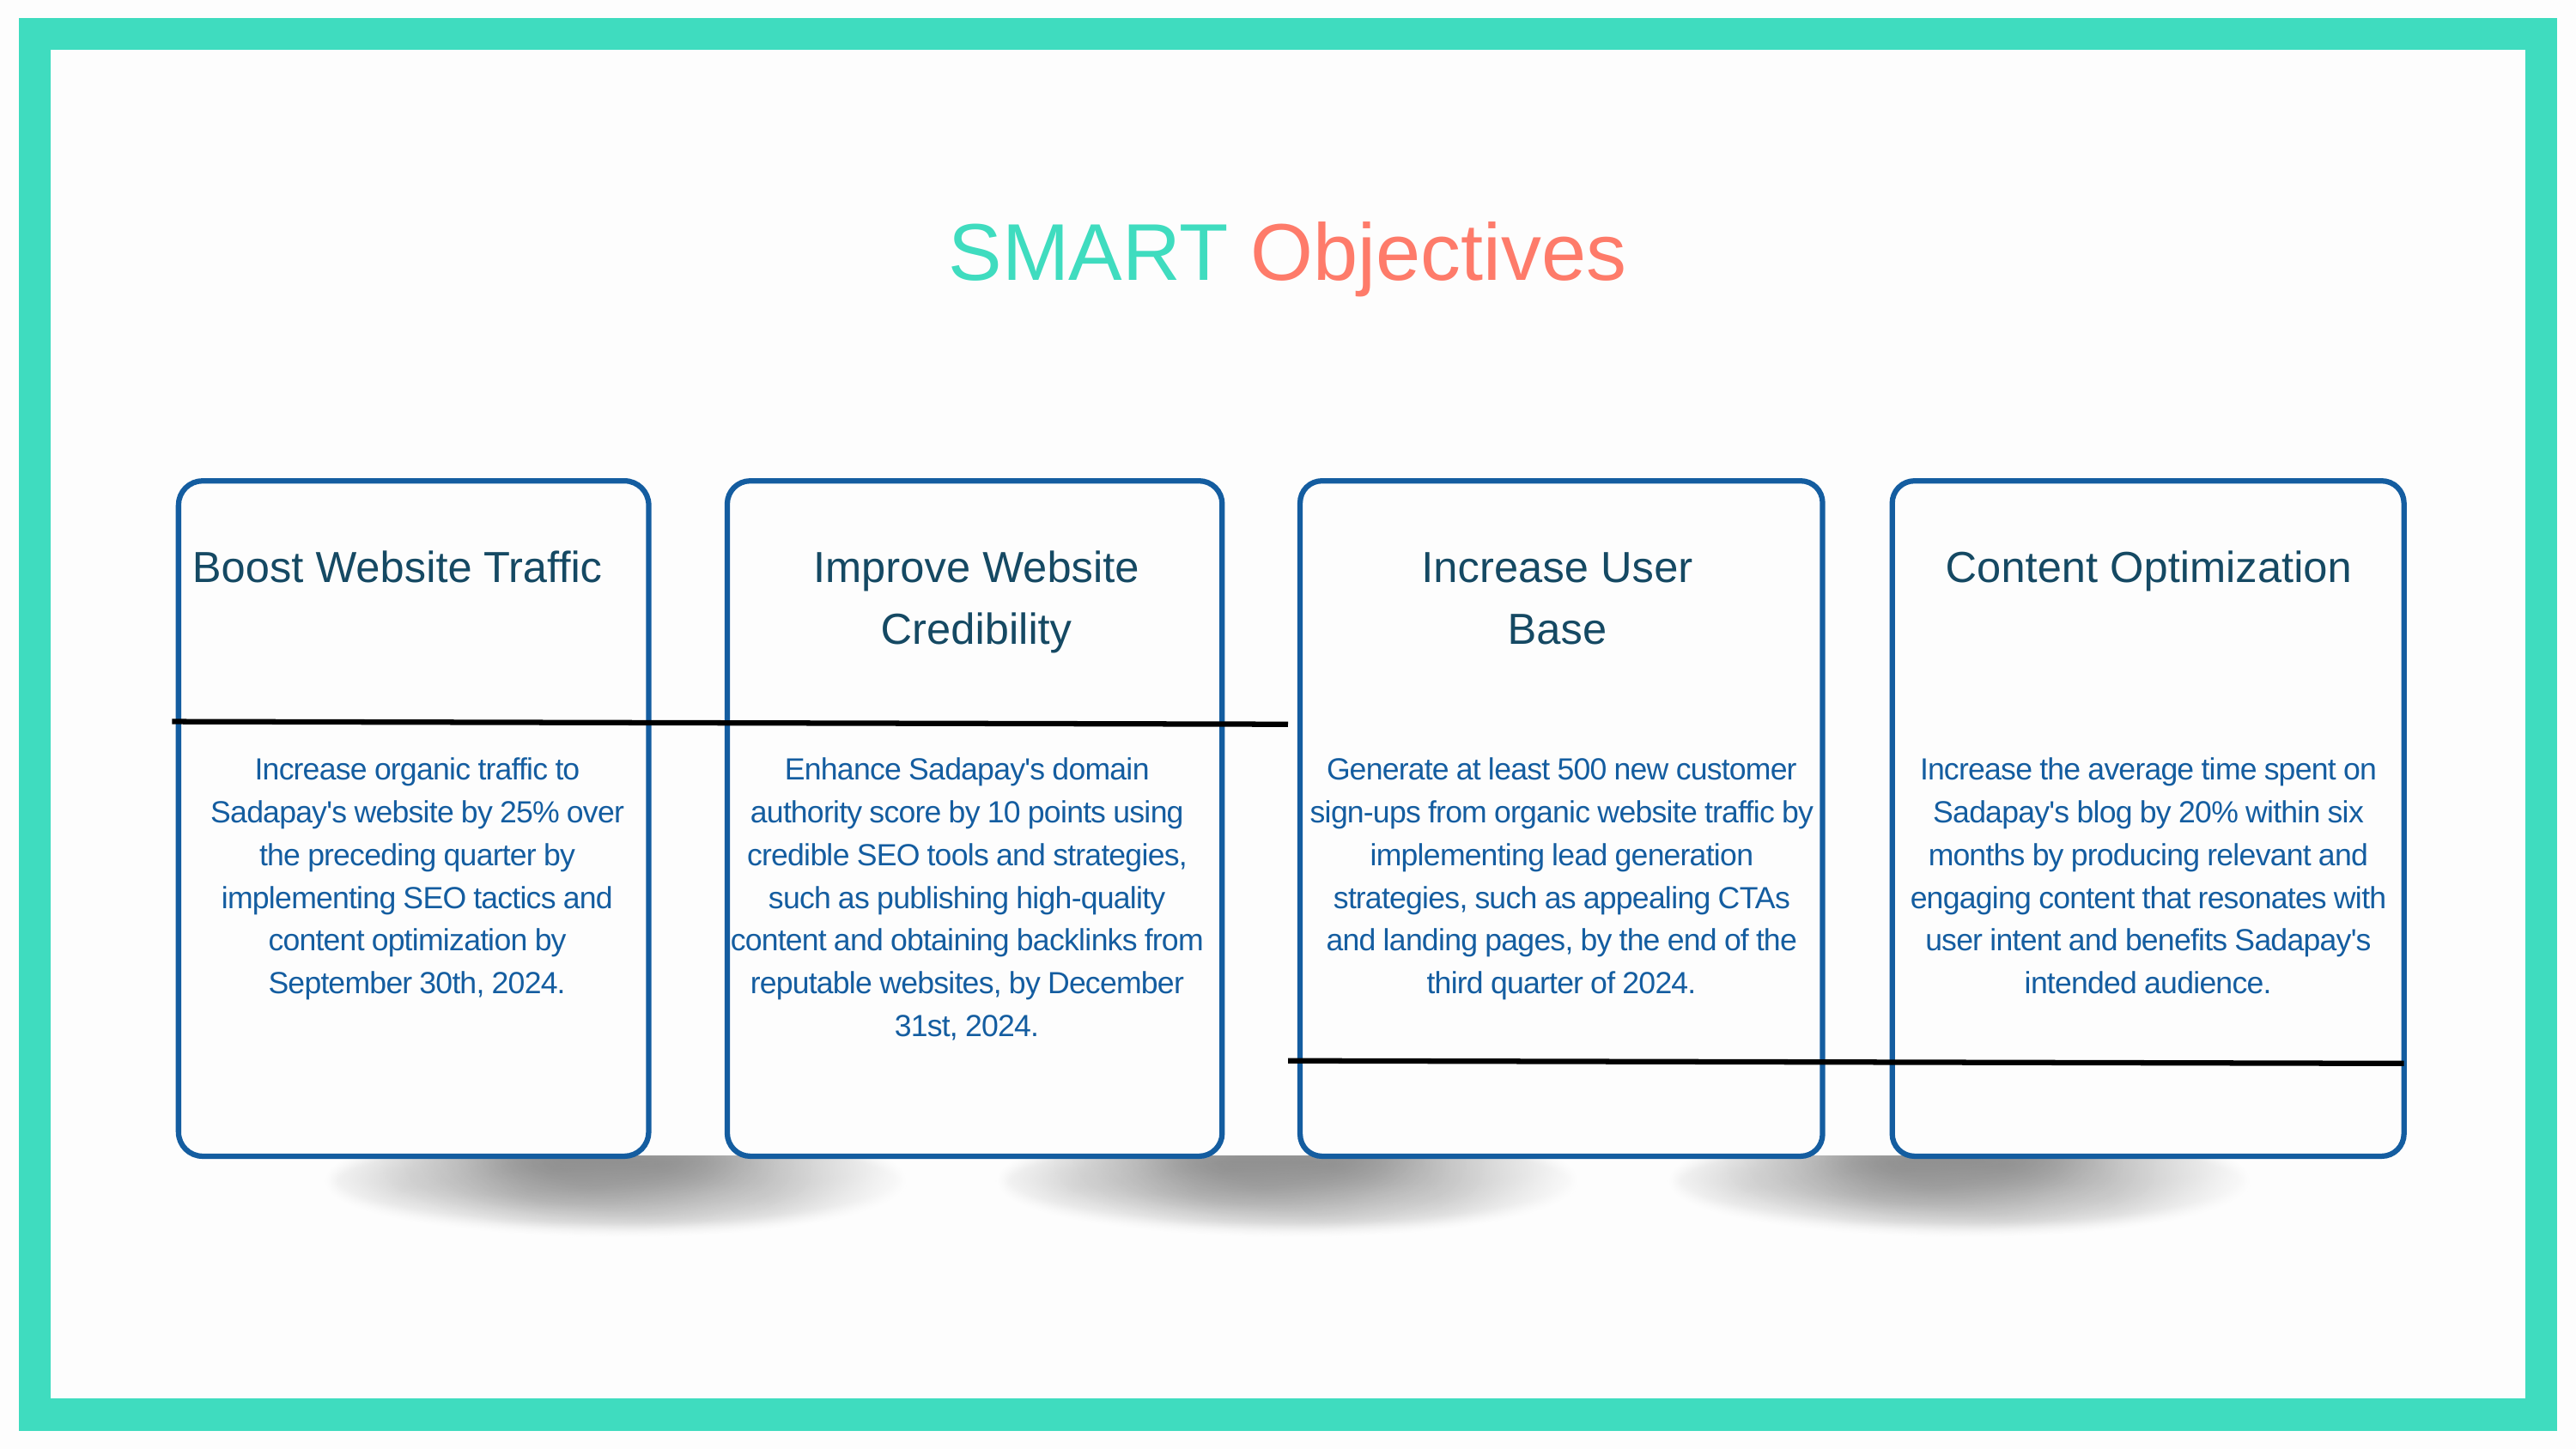

SMART Objectives

Boost Website Traffic
Improve Website Credibility
Increase User Base
Content Optimization

Increase organic traffic to Sadapay's website by 25% over the preceding quarter by implementing SEO tactics and content optimization by September 30th, 2024.
Enhance Sadapay's domain authority score by 10 points using credible SEO tools and strategies, such as publishing high-quality content and obtaining backlinks from reputable websites, by December 31st, 2024.
Generate at least 500 new customer sign-ups from organic website traffic by implementing lead generation strategies, such as appealing CTAs and landing pages, by the end of the third quarter of 2024.
Increase the average time spent on Sadapay's blog by 20% within six months by producing relevant and engaging content that resonates with user intent and benefits Sadapay's intended audience.